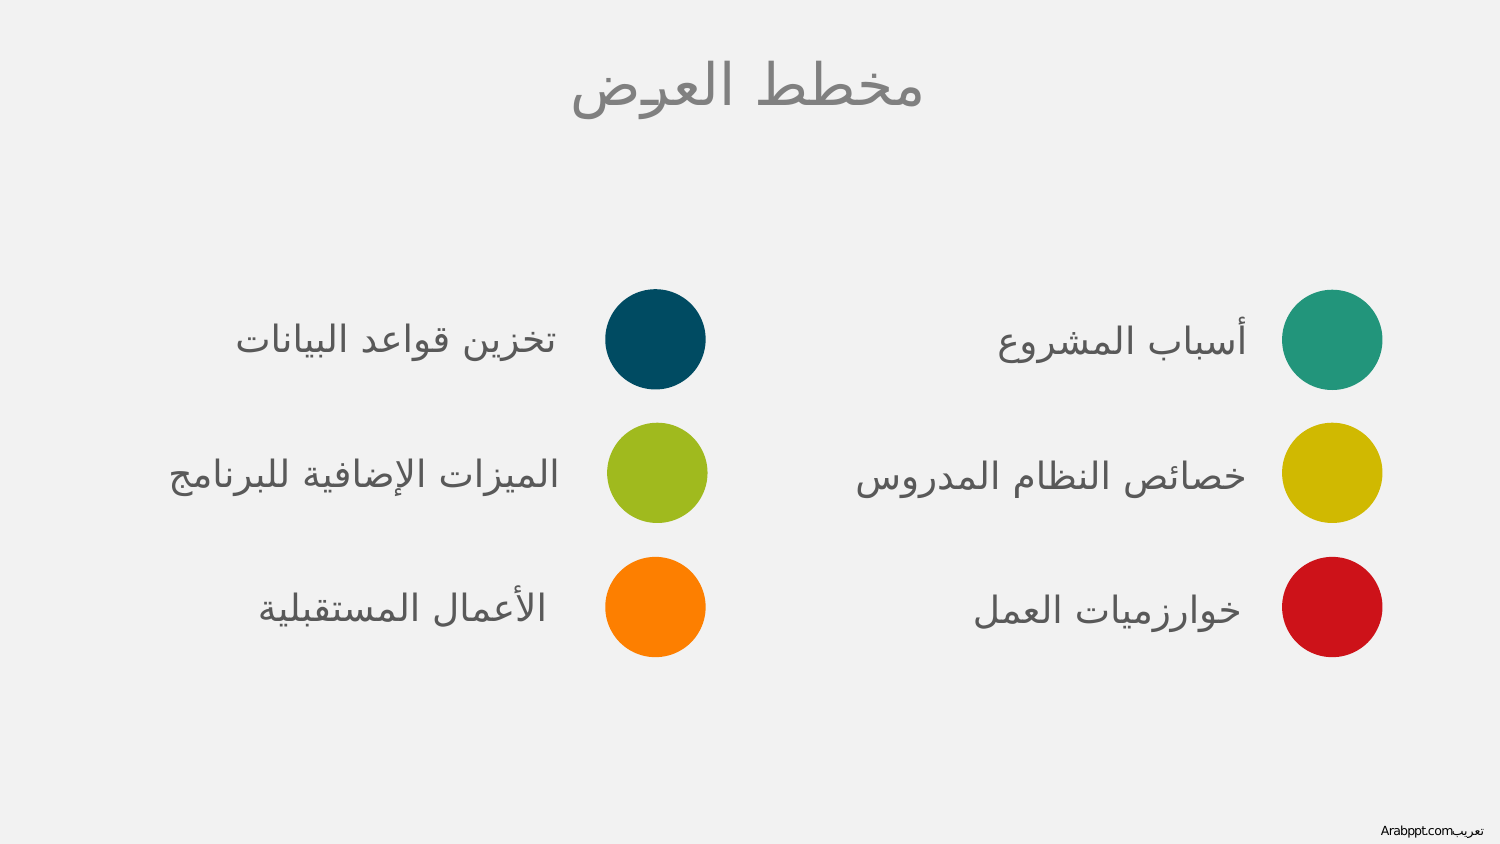

مخطط العرض

تخزين قواعد البيانات

أسباب المشروع

الميزات الإضافية للبرنامج
خصائص النظام المدروس

الأعمال المستقبلية
خوارزميات العمل